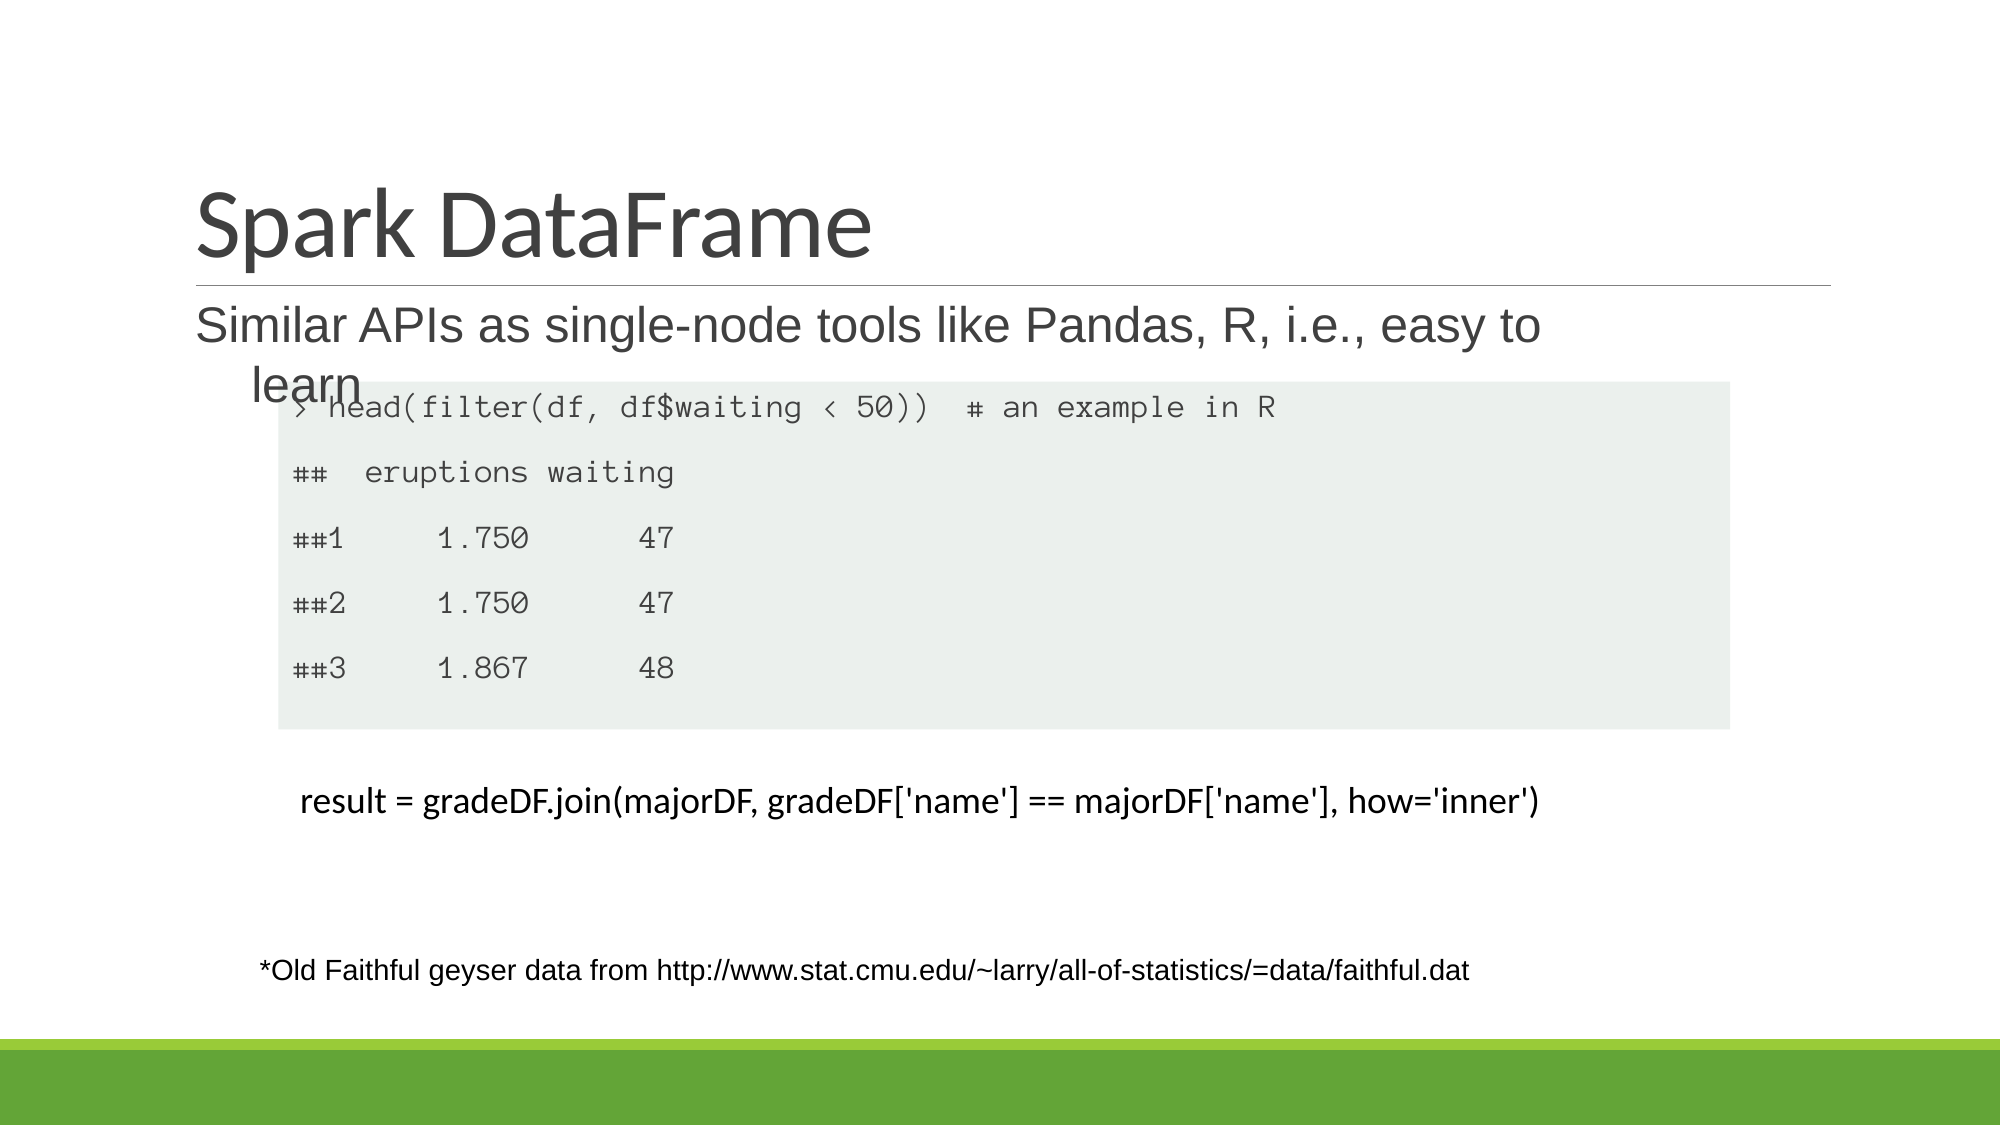

# Spark DataFrame
Similar APIs as single-node tools like Pandas, R, i.e., easy to learn
> head(filter(df, df$waiting < 50))  # an example in R
##  eruptions waiting
##1     1.750      47
##2     1.750      47
##3     1.867      48

result = gradeDF.join(majorDF, gradeDF['name'] == majorDF['name'], how='inner')
*Old Faithful geyser data from http://www.stat.cmu.edu/~larry/all-of-statistics/=data/faithful.dat